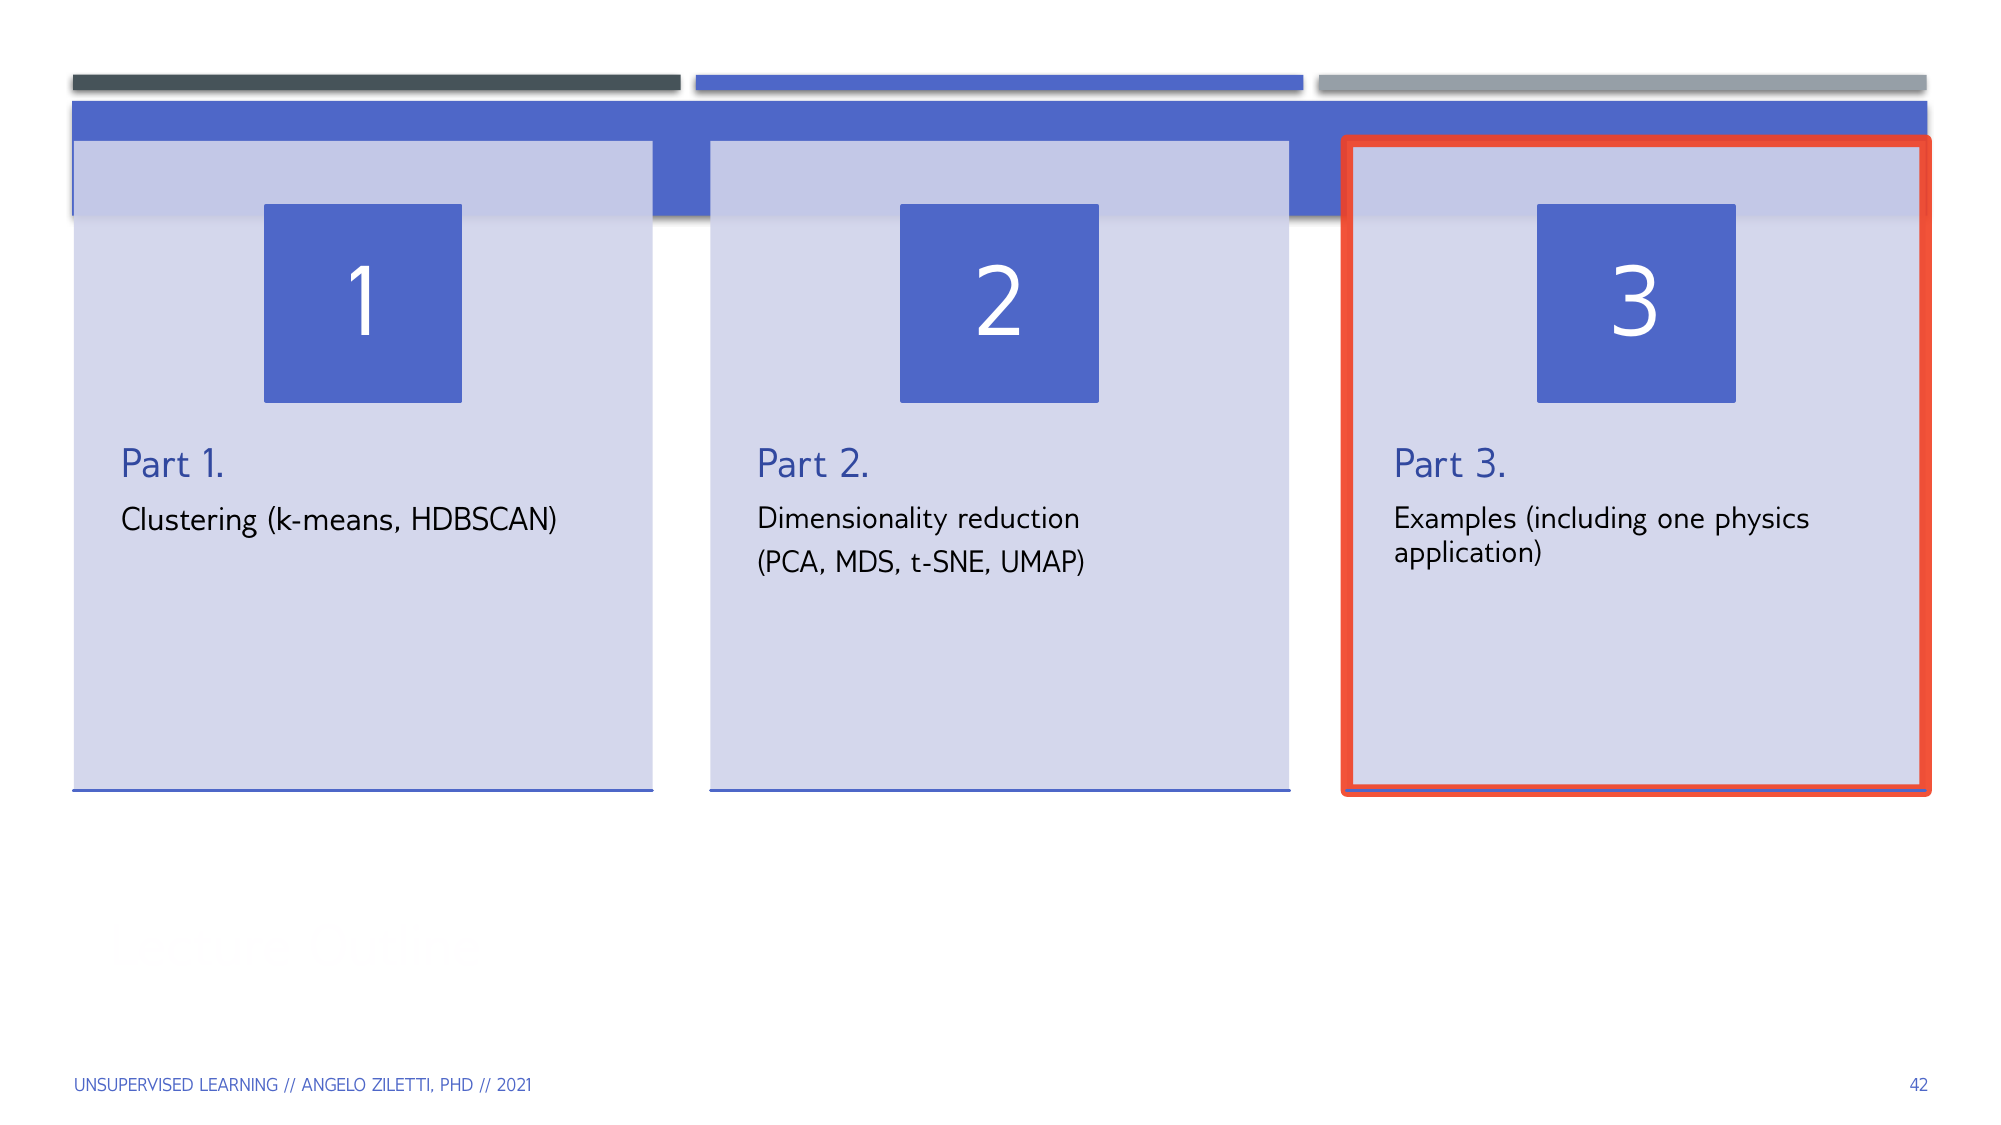

Part 1.
Clustering (k-means, HDBSCAN)
1
Part 2.
Dimensionality reduction
(PCA, MDS, t-SNE, UMAP)
2
Part 3.
Examples (including one physics application)
3
# Lecture Outline
Unsupervised learning // Angelo Ziletti, PhD // 2021
42